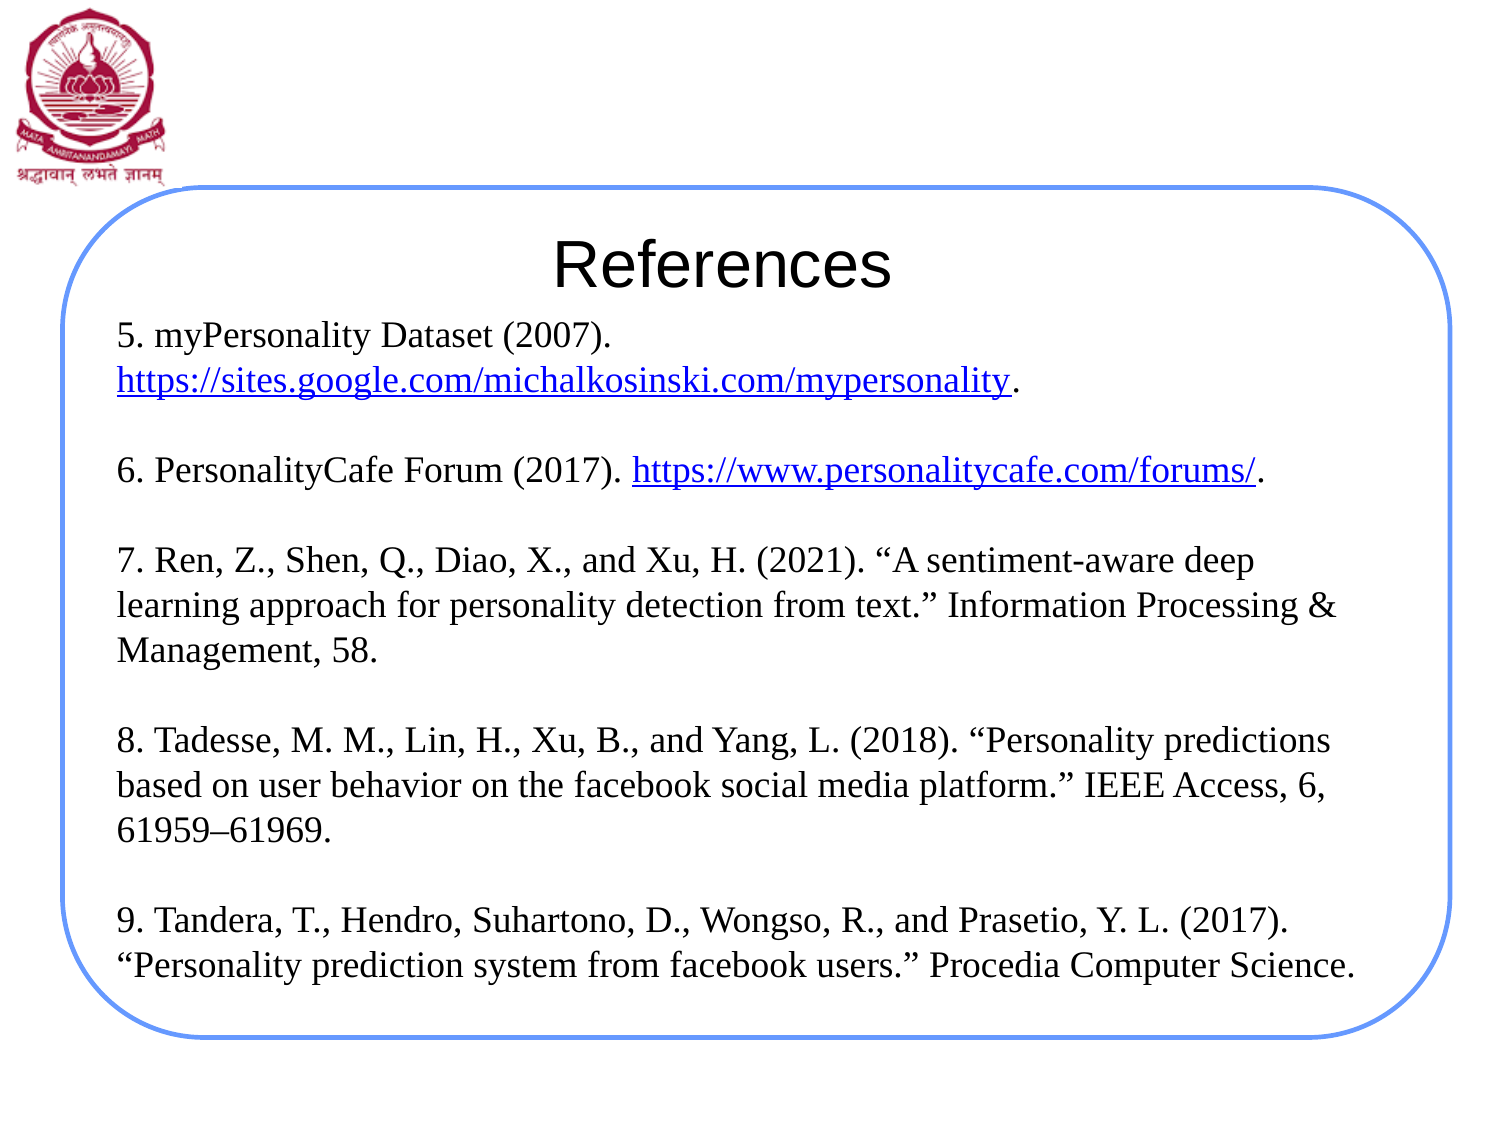

References
5. myPersonality Dataset (2007). https://sites.google.com/michalkosinski.com/mypersonality.

6. PersonalityCafe Forum (2017). https://www.personalitycafe.com/forums/.

7. Ren, Z., Shen, Q., Diao, X., and Xu, H. (2021). “A sentiment-aware deep learning approach for personality detection from text.” Information Processing & Management, 58.

8. Tadesse, M. M., Lin, H., Xu, B., and Yang, L. (2018). “Personality predictions based on user behavior on the facebook social media platform.” IEEE Access, 6, 61959–61969.

9. Tandera, T., Hendro, Suhartono, D., Wongso, R., and Prasetio, Y. L. (2017). “Personality prediction system from facebook users.” Procedia Computer Science.